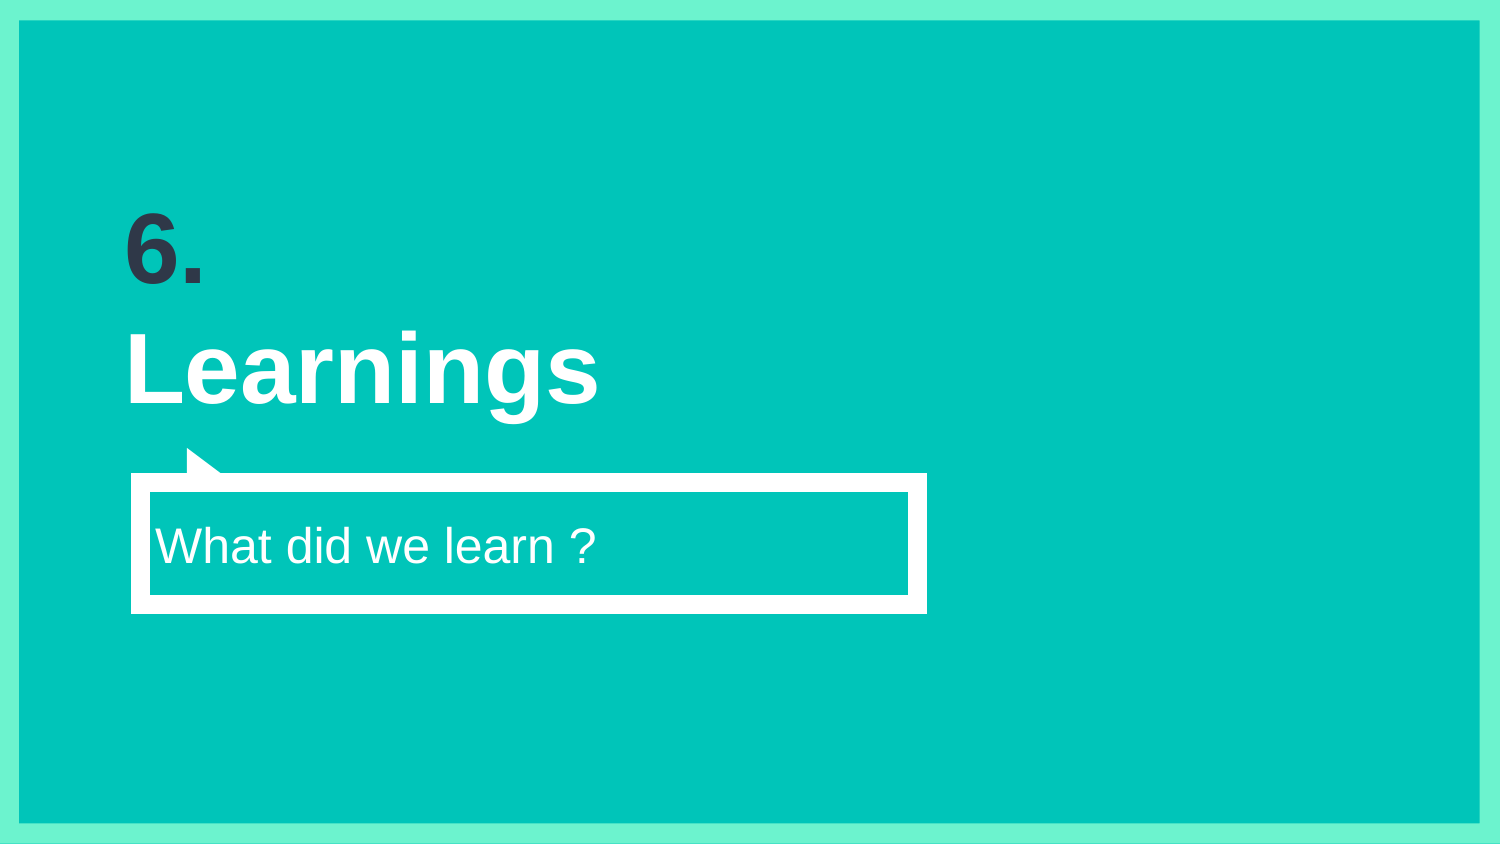

# 6.
Learnings
What did we learn ?